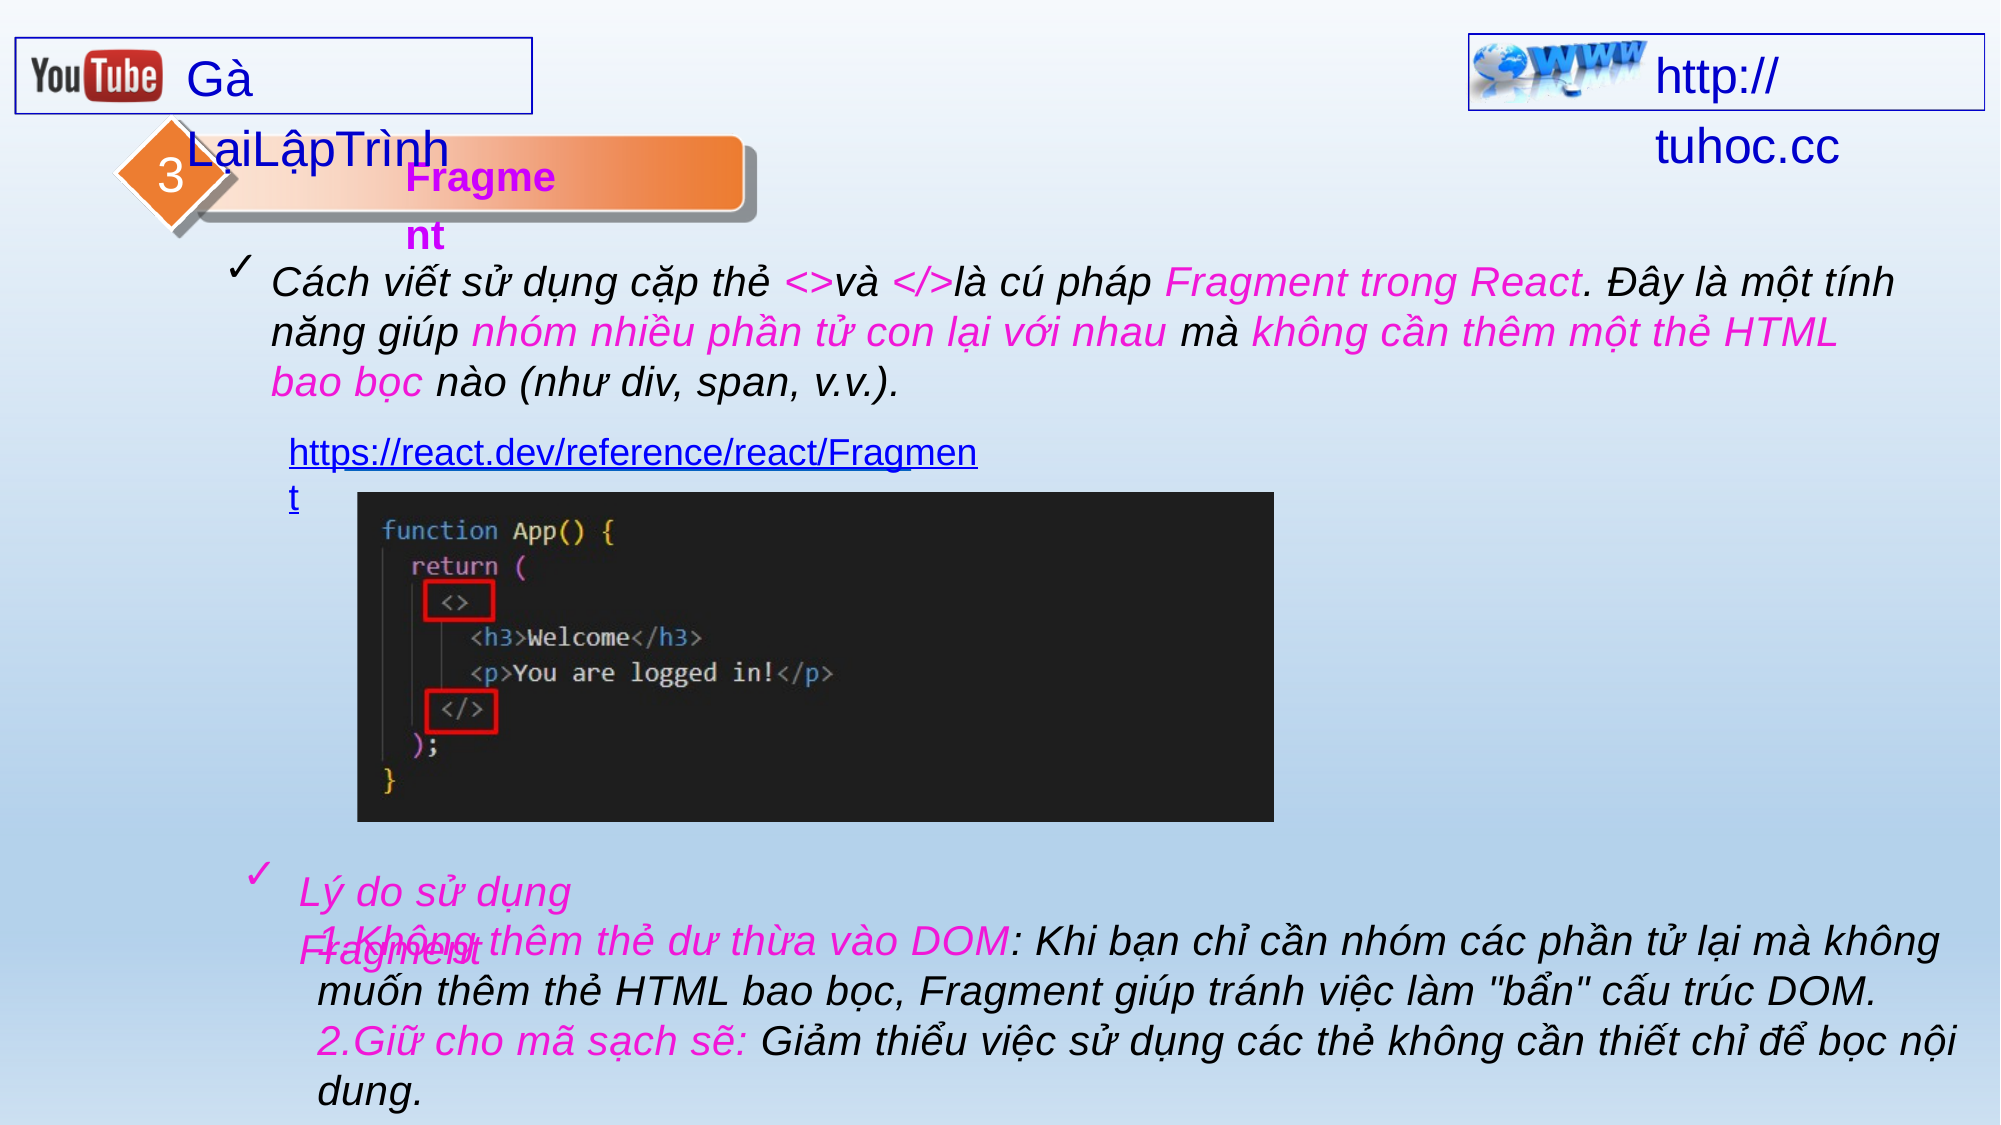

http:// tuhoc.cc

Gà LạiLậpTrình

3
Fragment

✓
Cách viết sử dụng cặp thẻ <>và </>là cú pháp Fragment trong React. Đây là một tính năng giúp nhóm nhiều phần tử con lại với nhau mà không cần thêm một thẻ HTML bao bọc nào (như div, span, v.v.).
https://react.dev/reference/react/Fragment

✓
Lý do sử dụng Fragment
1.Không thêm thẻ dư thừa vào DOM: Khi bạn chỉ cần nhóm các phần tử lại mà không muốn thêm thẻ HTML bao bọc, Fragment giúp tránh việc làm "bẩn" cấu trúc DOM. 2.Giữ cho mã sạch sẽ: Giảm thiểu việc sử dụng các thẻ không cần thiết chỉ để bọc nội dung.